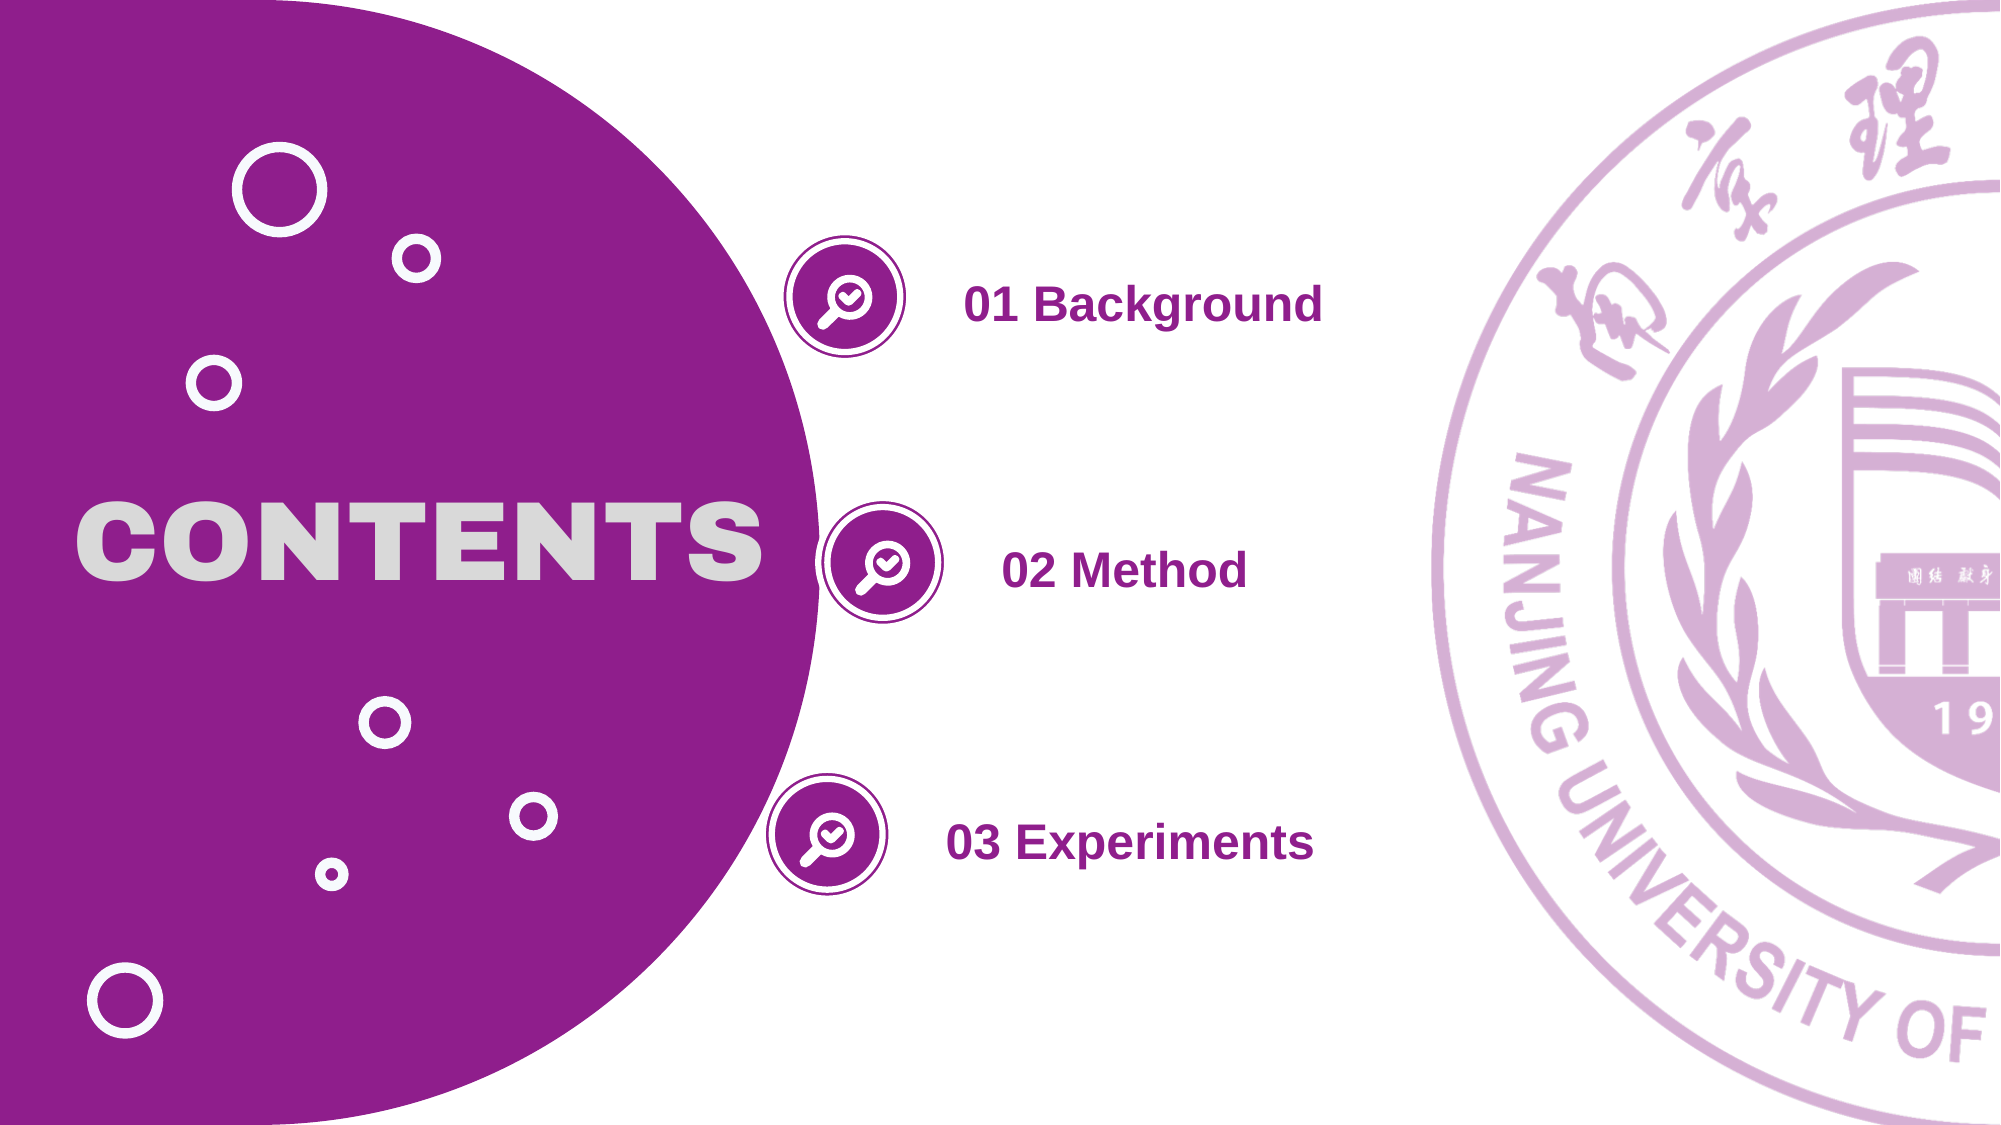

01 Background

CONTENTS

02 Method

03 Experiments